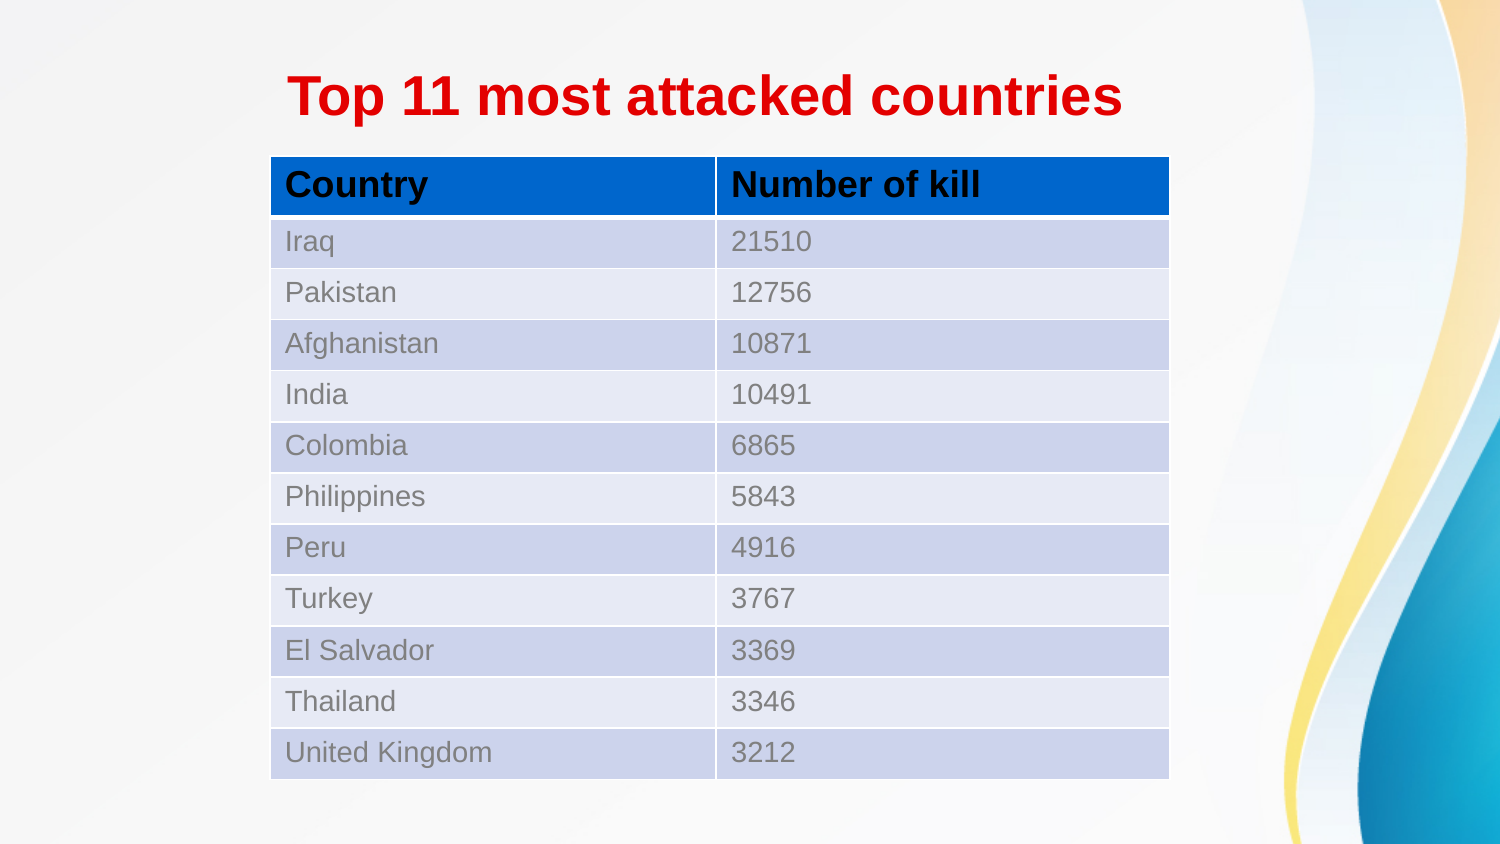

# Top 11 most attacked countries
| Country | Number of kill |
| --- | --- |
| Iraq | 21510 |
| Pakistan | 12756 |
| Afghanistan | 10871 |
| India | 10491 |
| Colombia | 6865 |
| Philippines | 5843 |
| Peru | 4916 |
| Turkey | 3767 |
| El Salvador | 3369 |
| Thailand | 3346 |
| United Kingdom | 3212 |